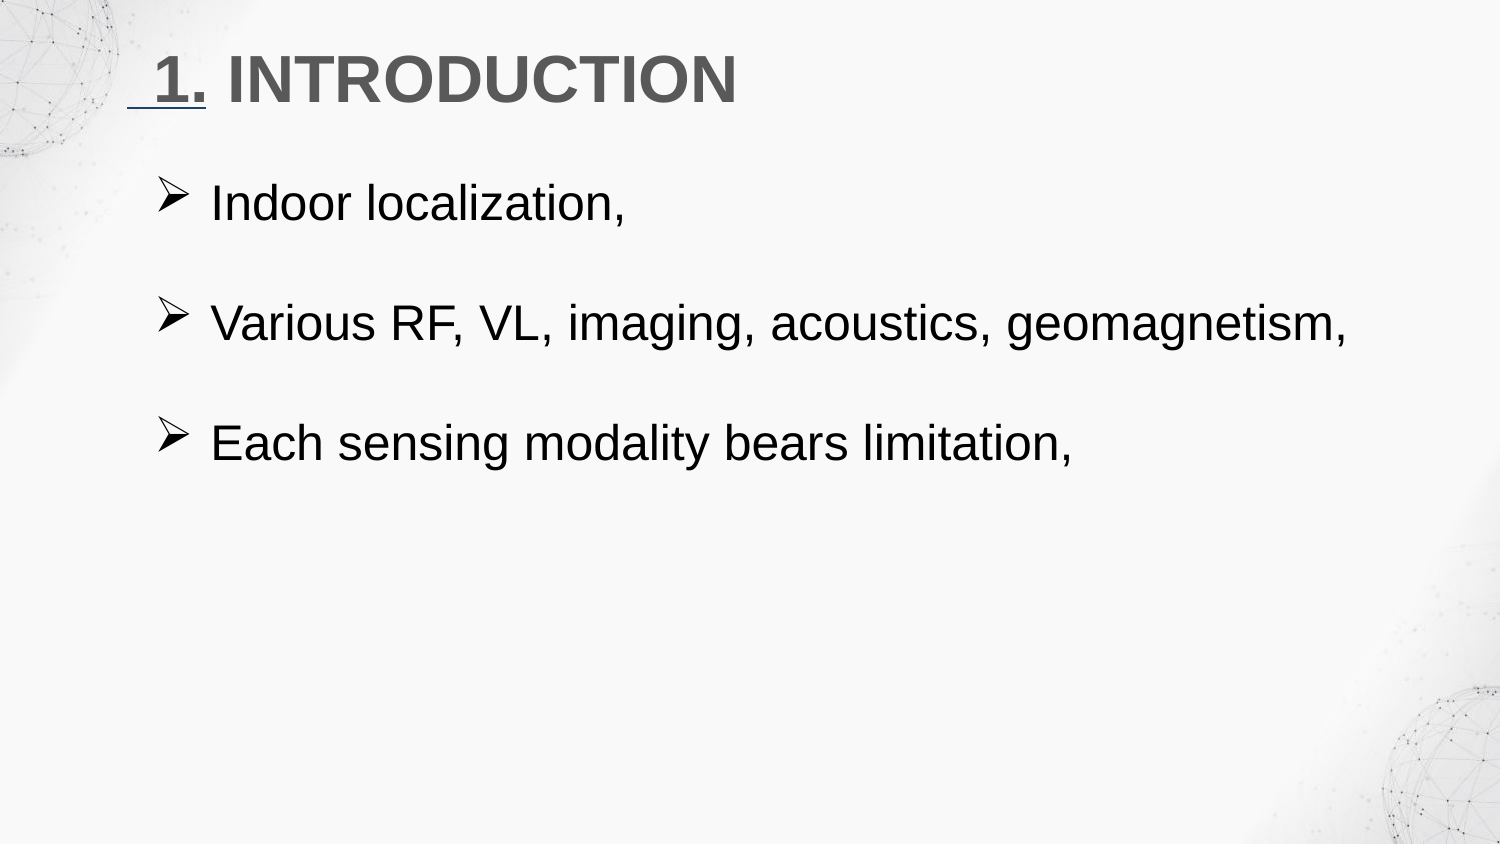

1. INTRODUCTION
Indoor localization,

Various RF, VL, imaging, acoustics, geomagnetism,

Each sensing modality bears limitation,